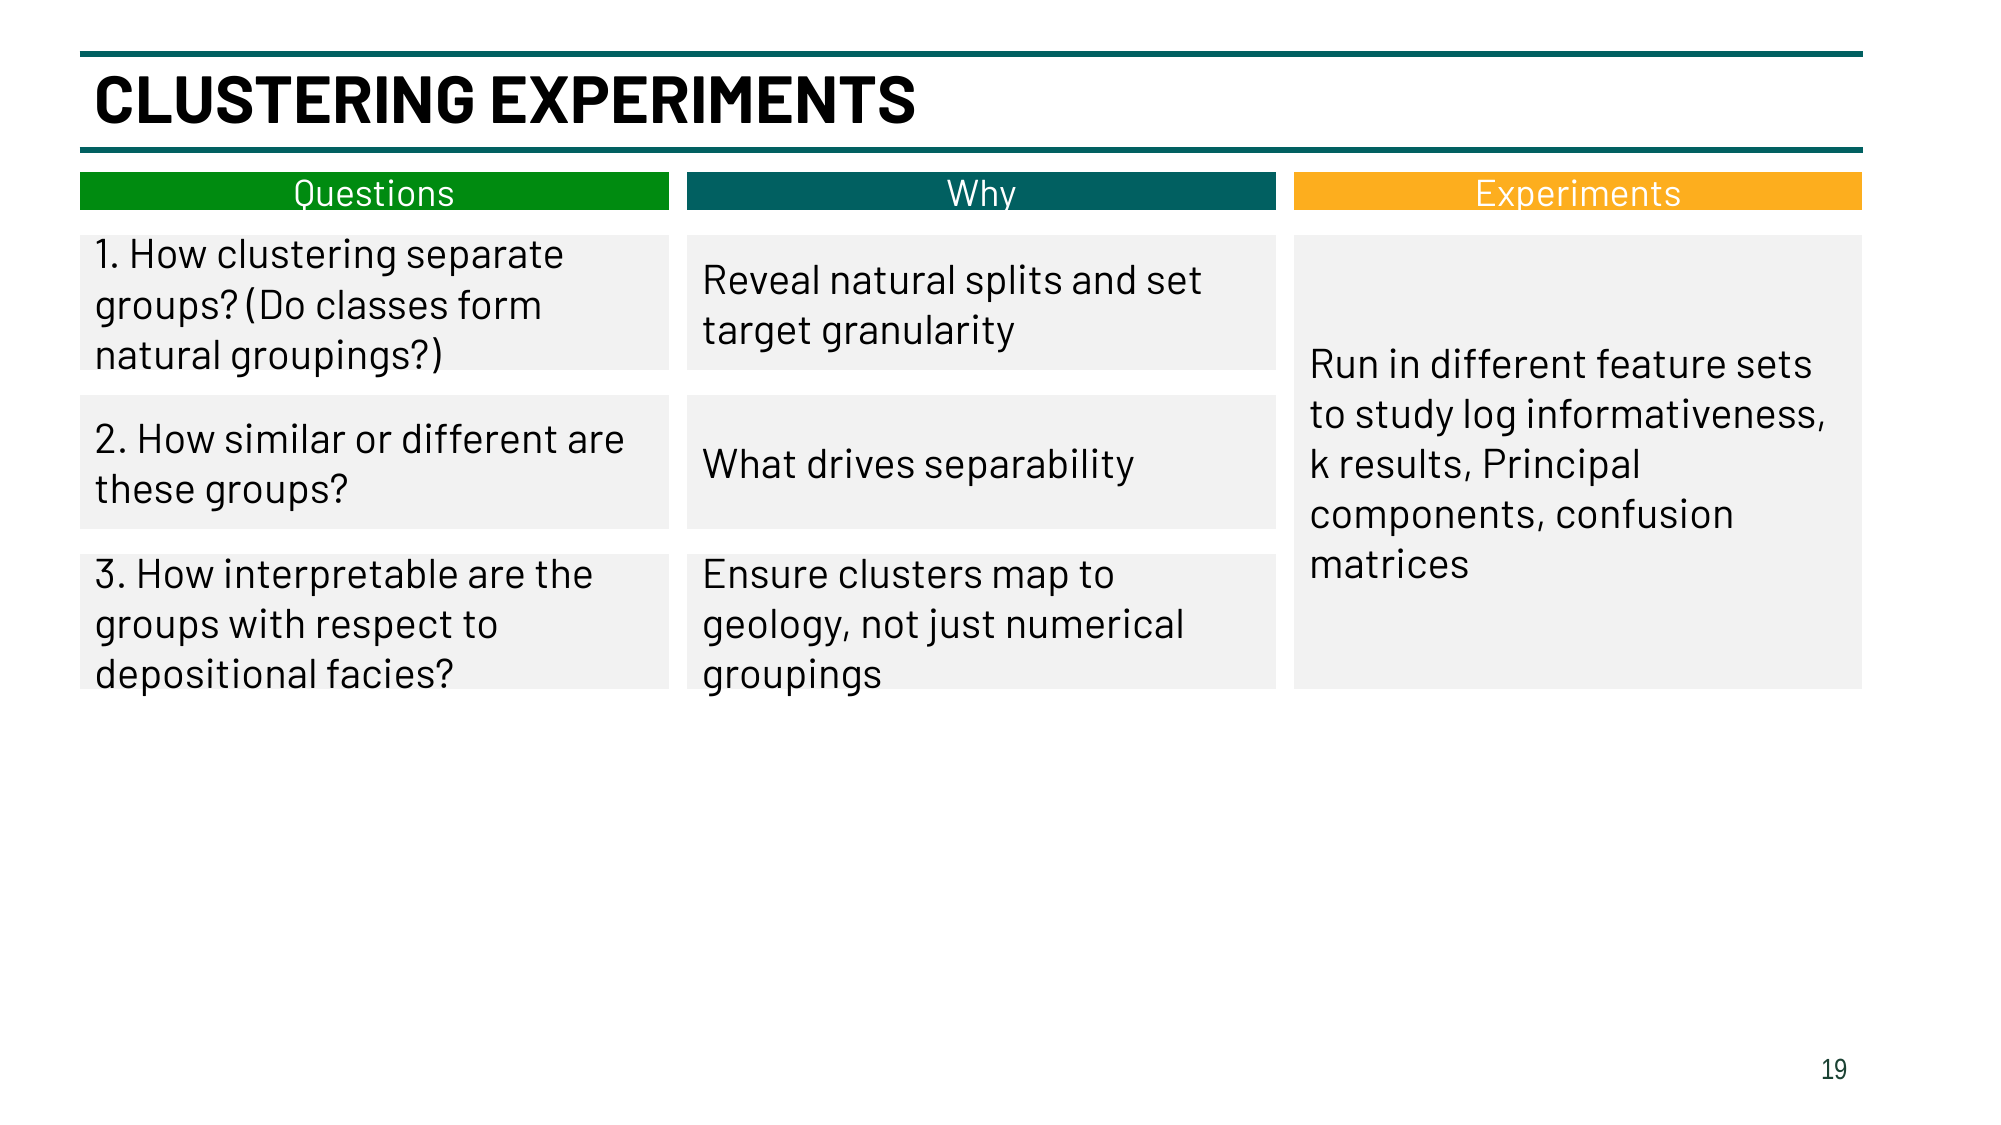

# Clustering experiments
Why
Experiments
Questions
Reveal natural splits and set target granularity
Run in different feature sets to study log informativeness, k results, Principal components, confusion matrices
1. How clustering separate groups? (Do classes form natural groupings?)
What drives separability
2. How similar or different are these groups?
Ensure clusters map to geology, not just numerical groupings
3. How interpretable are the groups with respect to depositional facies?
19